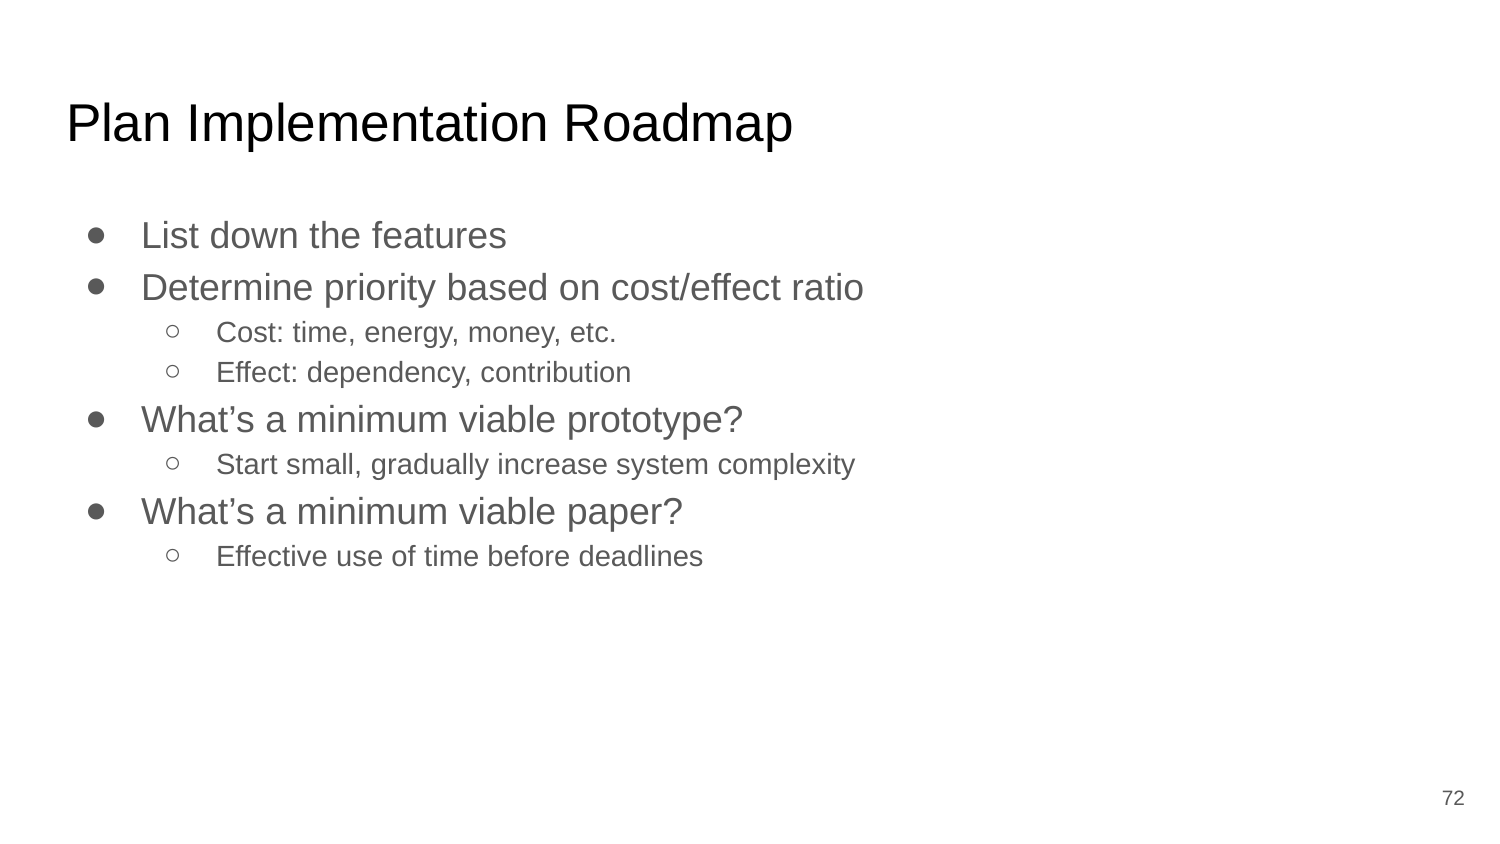

# Plan Implementation Roadmap
List down the features
Determine priority based on cost/effect ratio
Cost: time, energy, money, etc.
Effect: dependency, contribution
What’s a minimum viable prototype?
Start small, gradually increase system complexity
What’s a minimum viable paper?
Effective use of time before deadlines
72